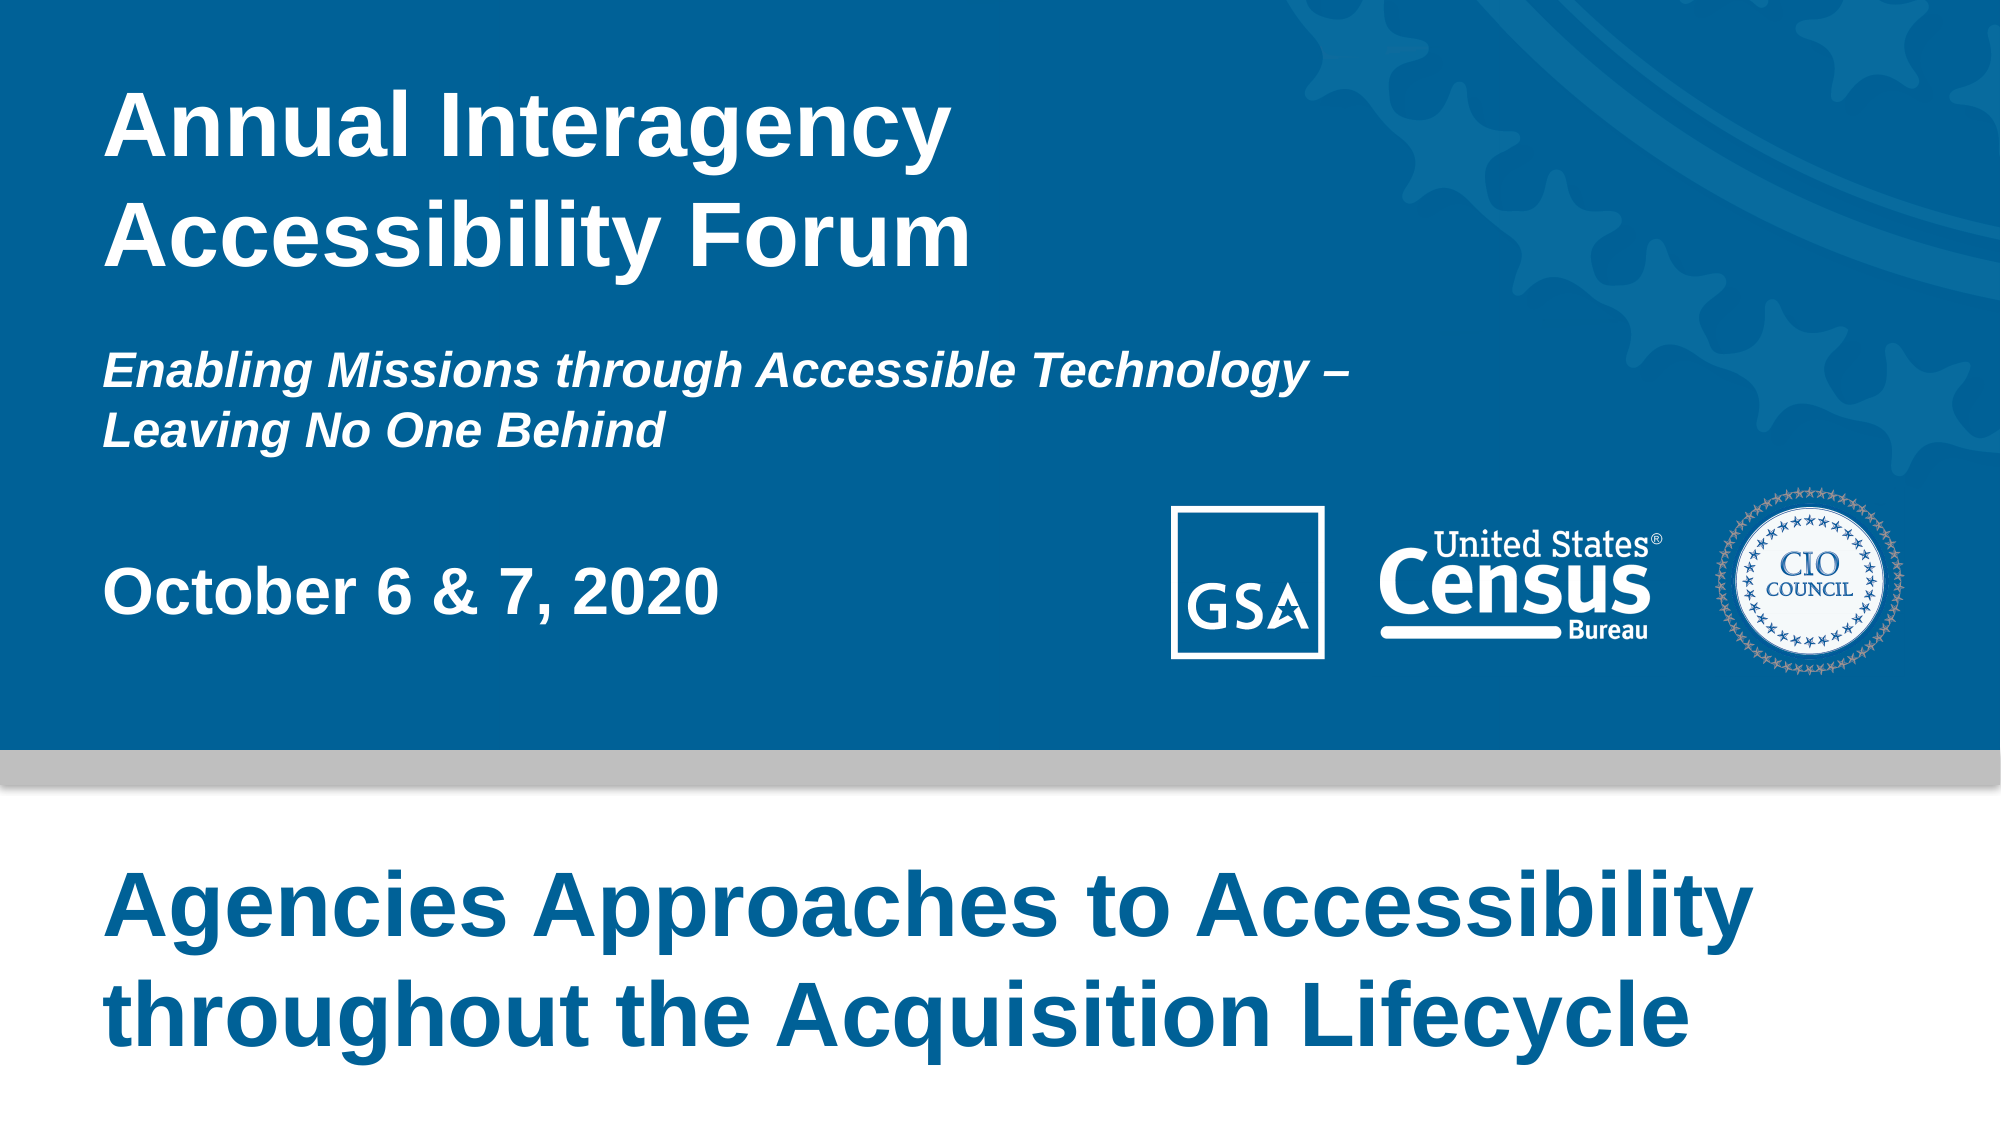

# Annual Interagency Accessibility Forum
Enabling Missions through Accessible Technology –
Leaving No One Behind
October 6 & 7, 2020
Agencies Approaches to Accessibility throughout the Acquisition Lifecycle